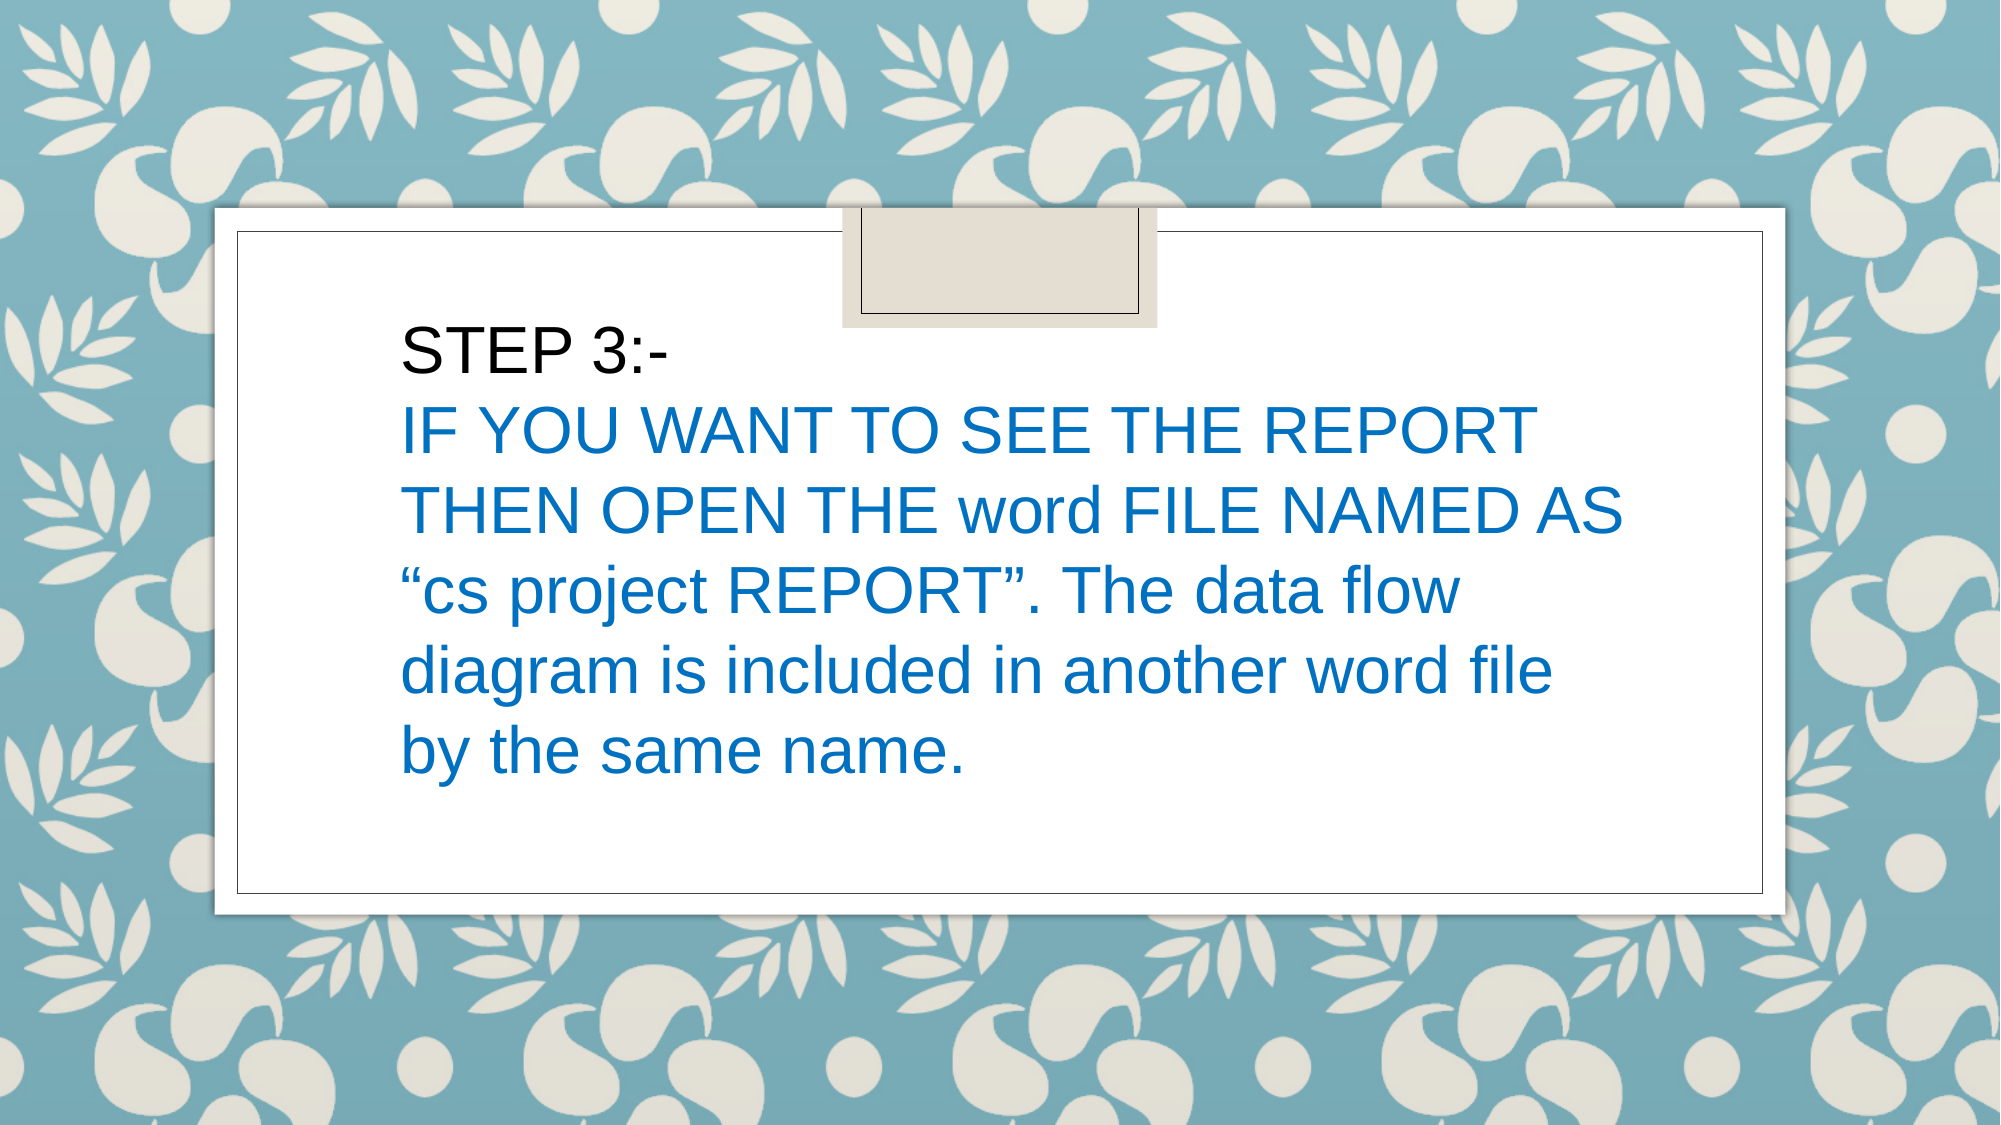

STEP 3:-
IF YOU WANT TO SEE THE REPORT THEN OPEN THE word FILE NAMED AS “cs project REPORT”. The data flow diagram is included in another word file by the same name.